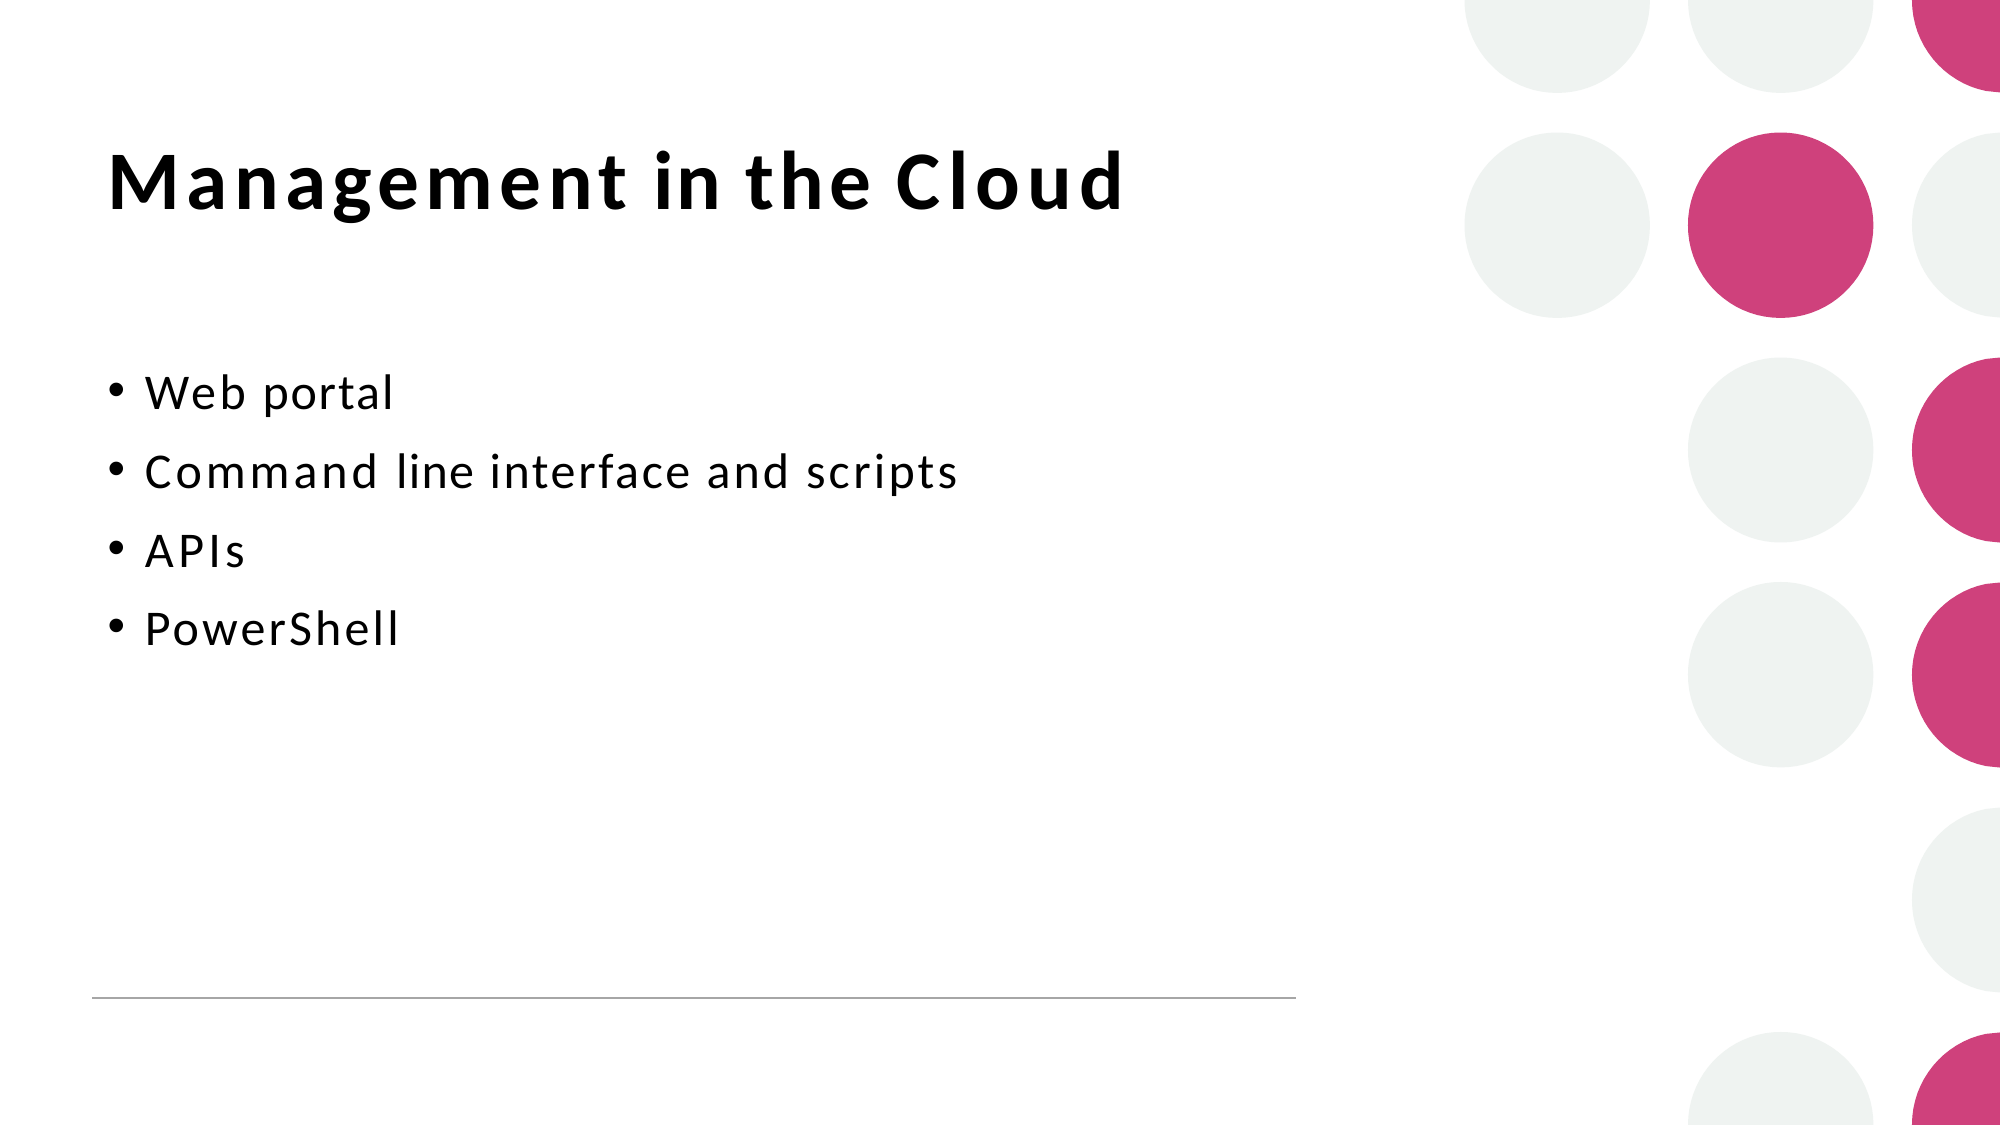

# Management in the Cloud
Web portal
Command line interface and scripts
APIs
PowerShell